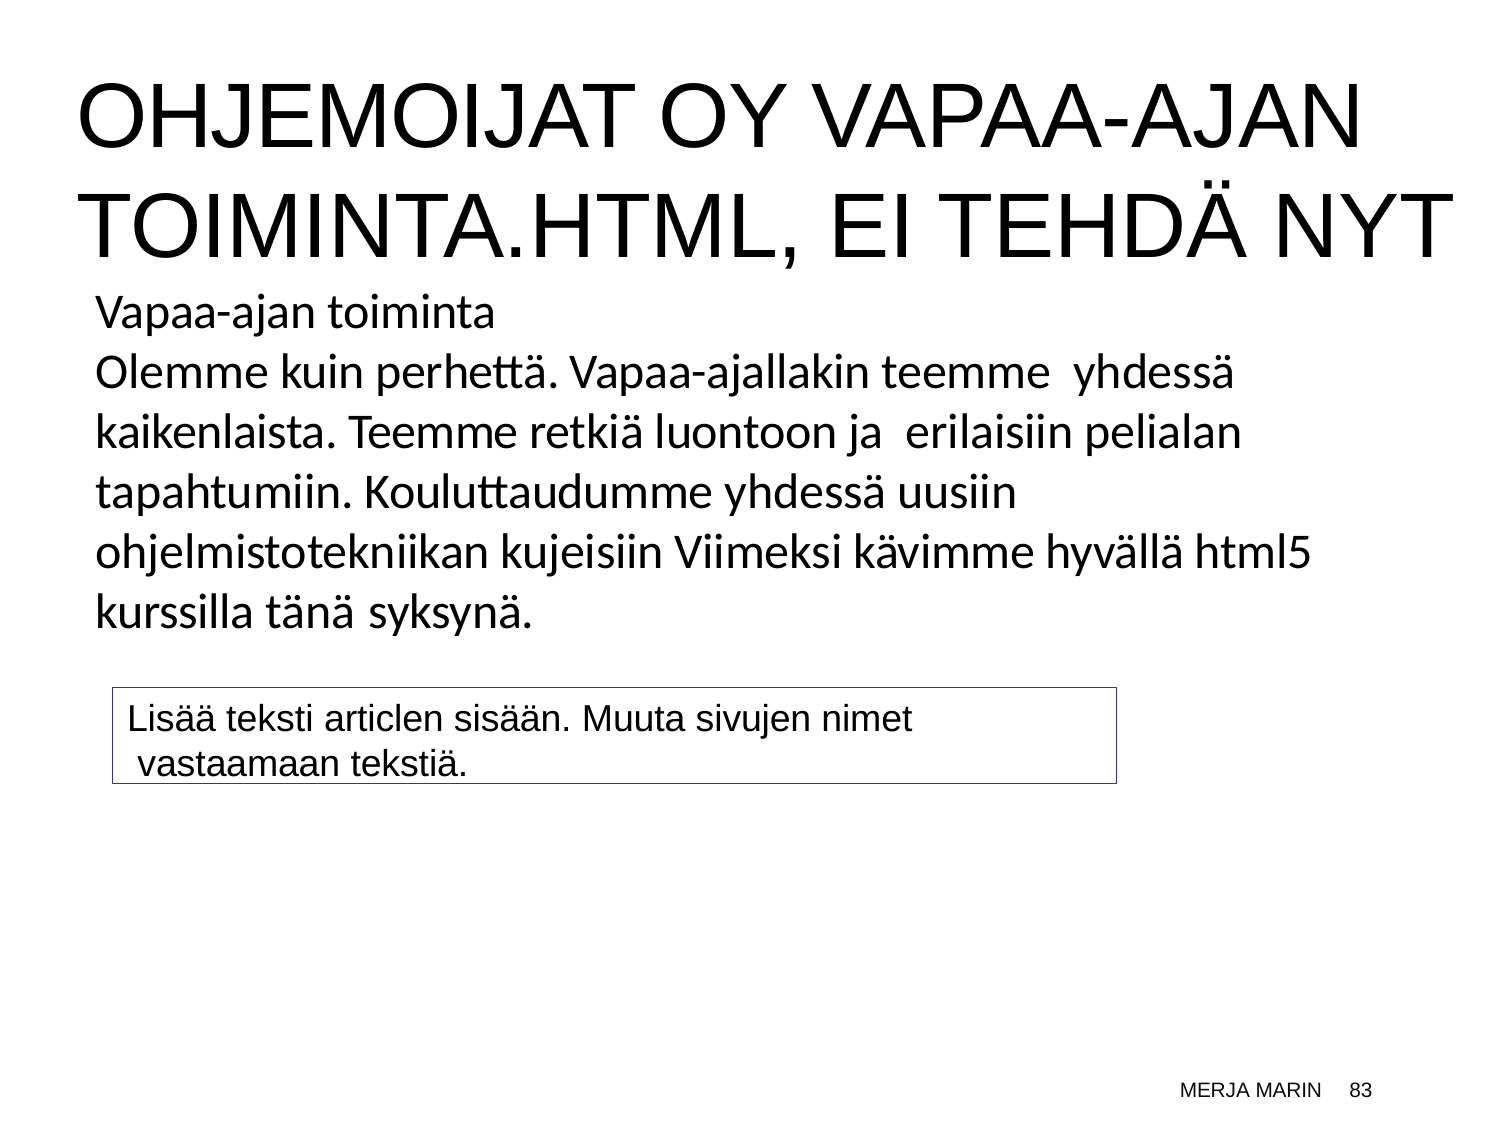

# Ohjemoijat oy Vapaa-ajan toiminta.html, ei tehdä nyt
Vapaa-ajan toiminta
Olemme kuin perhettä. Vapaa-ajallakin teemme  yhdessä kaikenlaista. Teemme retkiä luontoon ja  erilaisiin pelialan tapahtumiin. Kouluttaudumme yhdessä uusiin ohjelmistotekniikan kujeisiin Viimeksi kävimme hyvällä html5 kurssilla tänä syksynä.
Lisää teksti articlen sisään. Muuta sivujen nimet  vastaamaan tekstiä.
Merja Marin
83